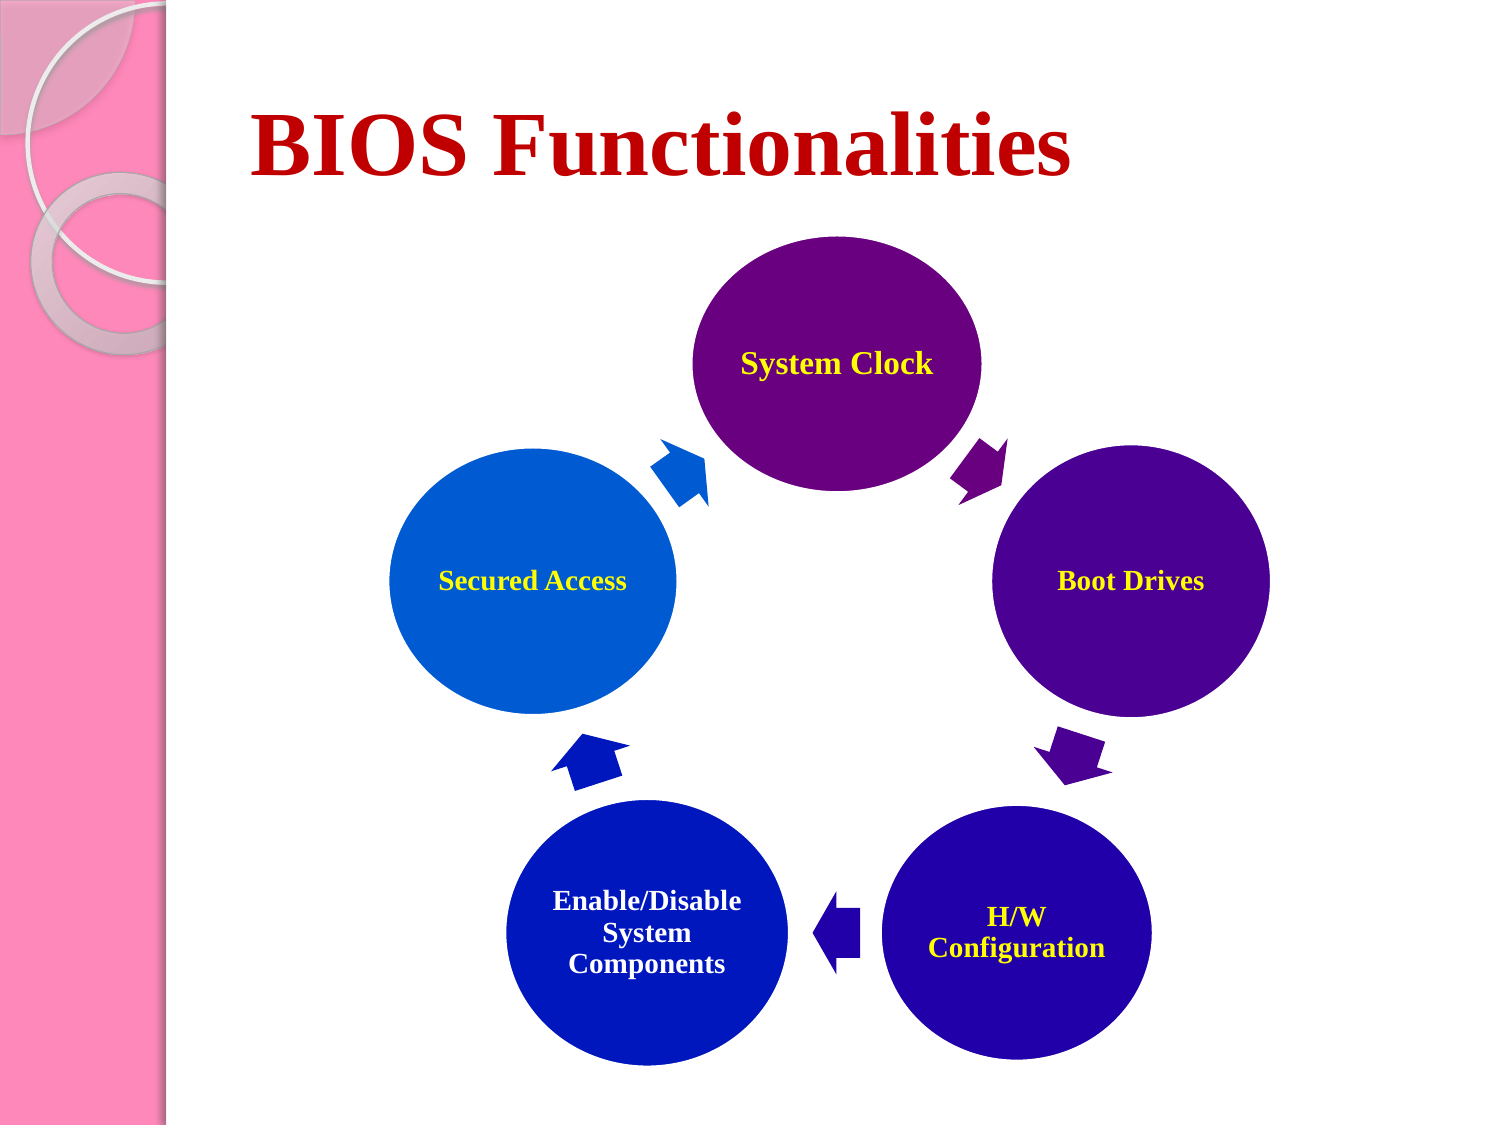

# BIOS Functionalities
System Clock

Boot Drives

H/W Configuration

Enable/Disable System Components

Secured Access